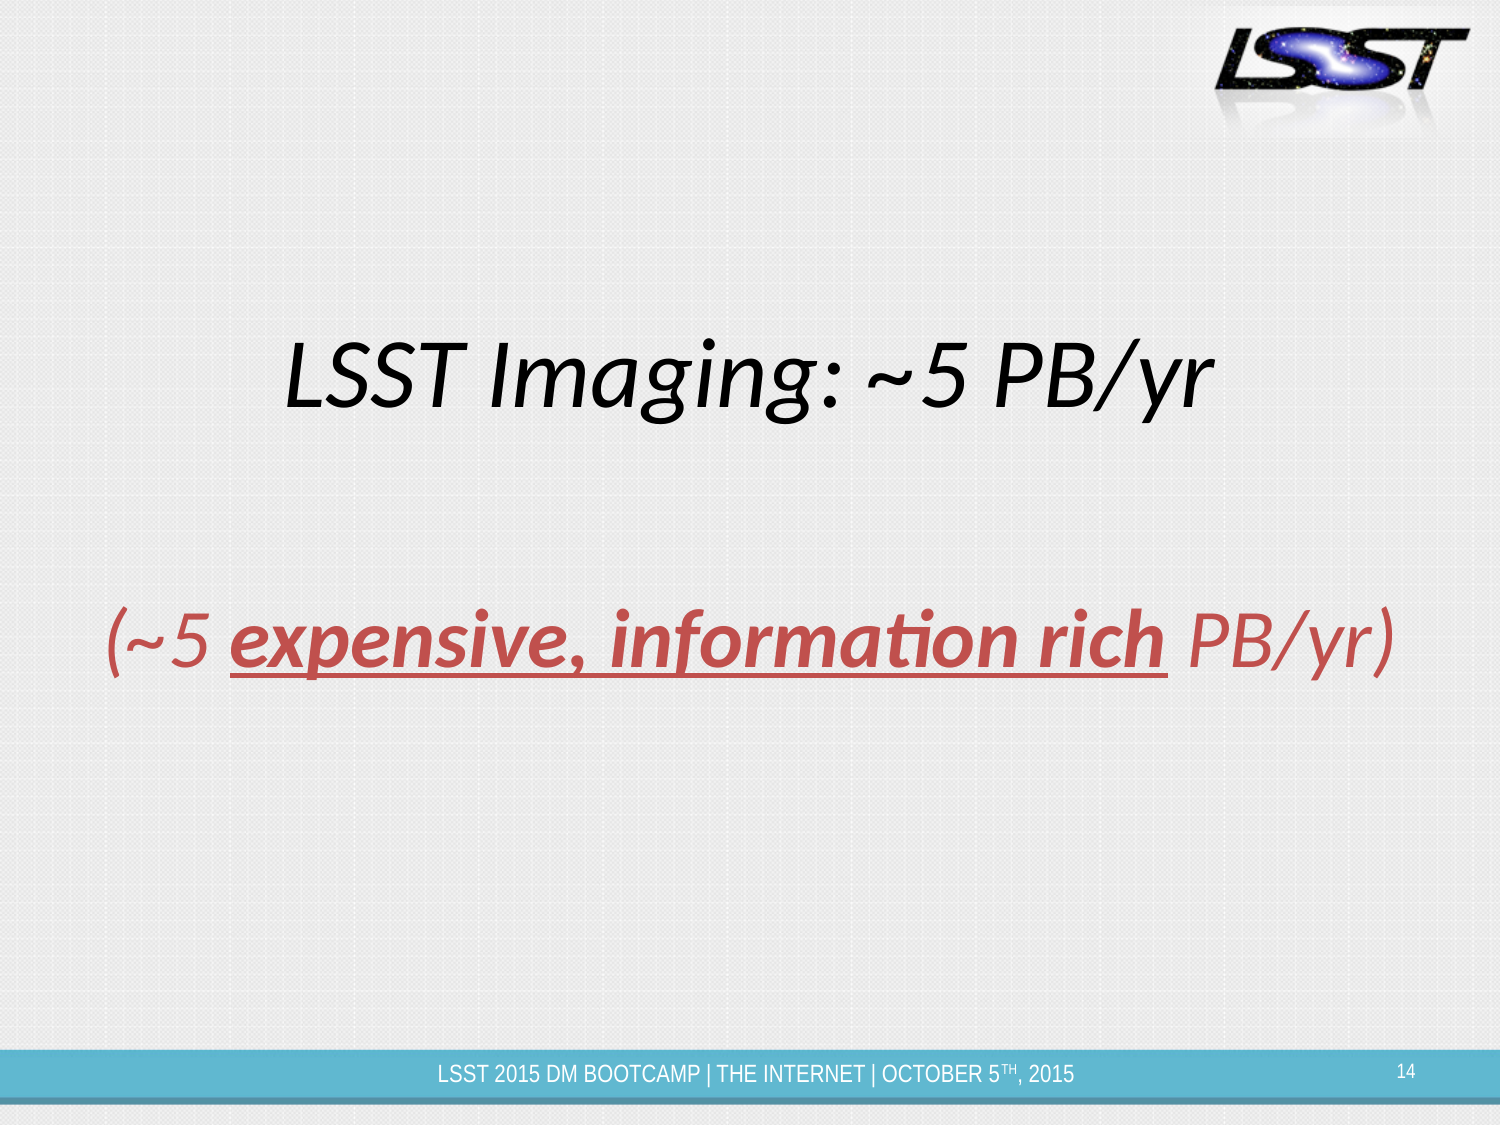

#
LSST Imaging: ~5 PB/yr

(~5 expensive, information rich PB/yr)